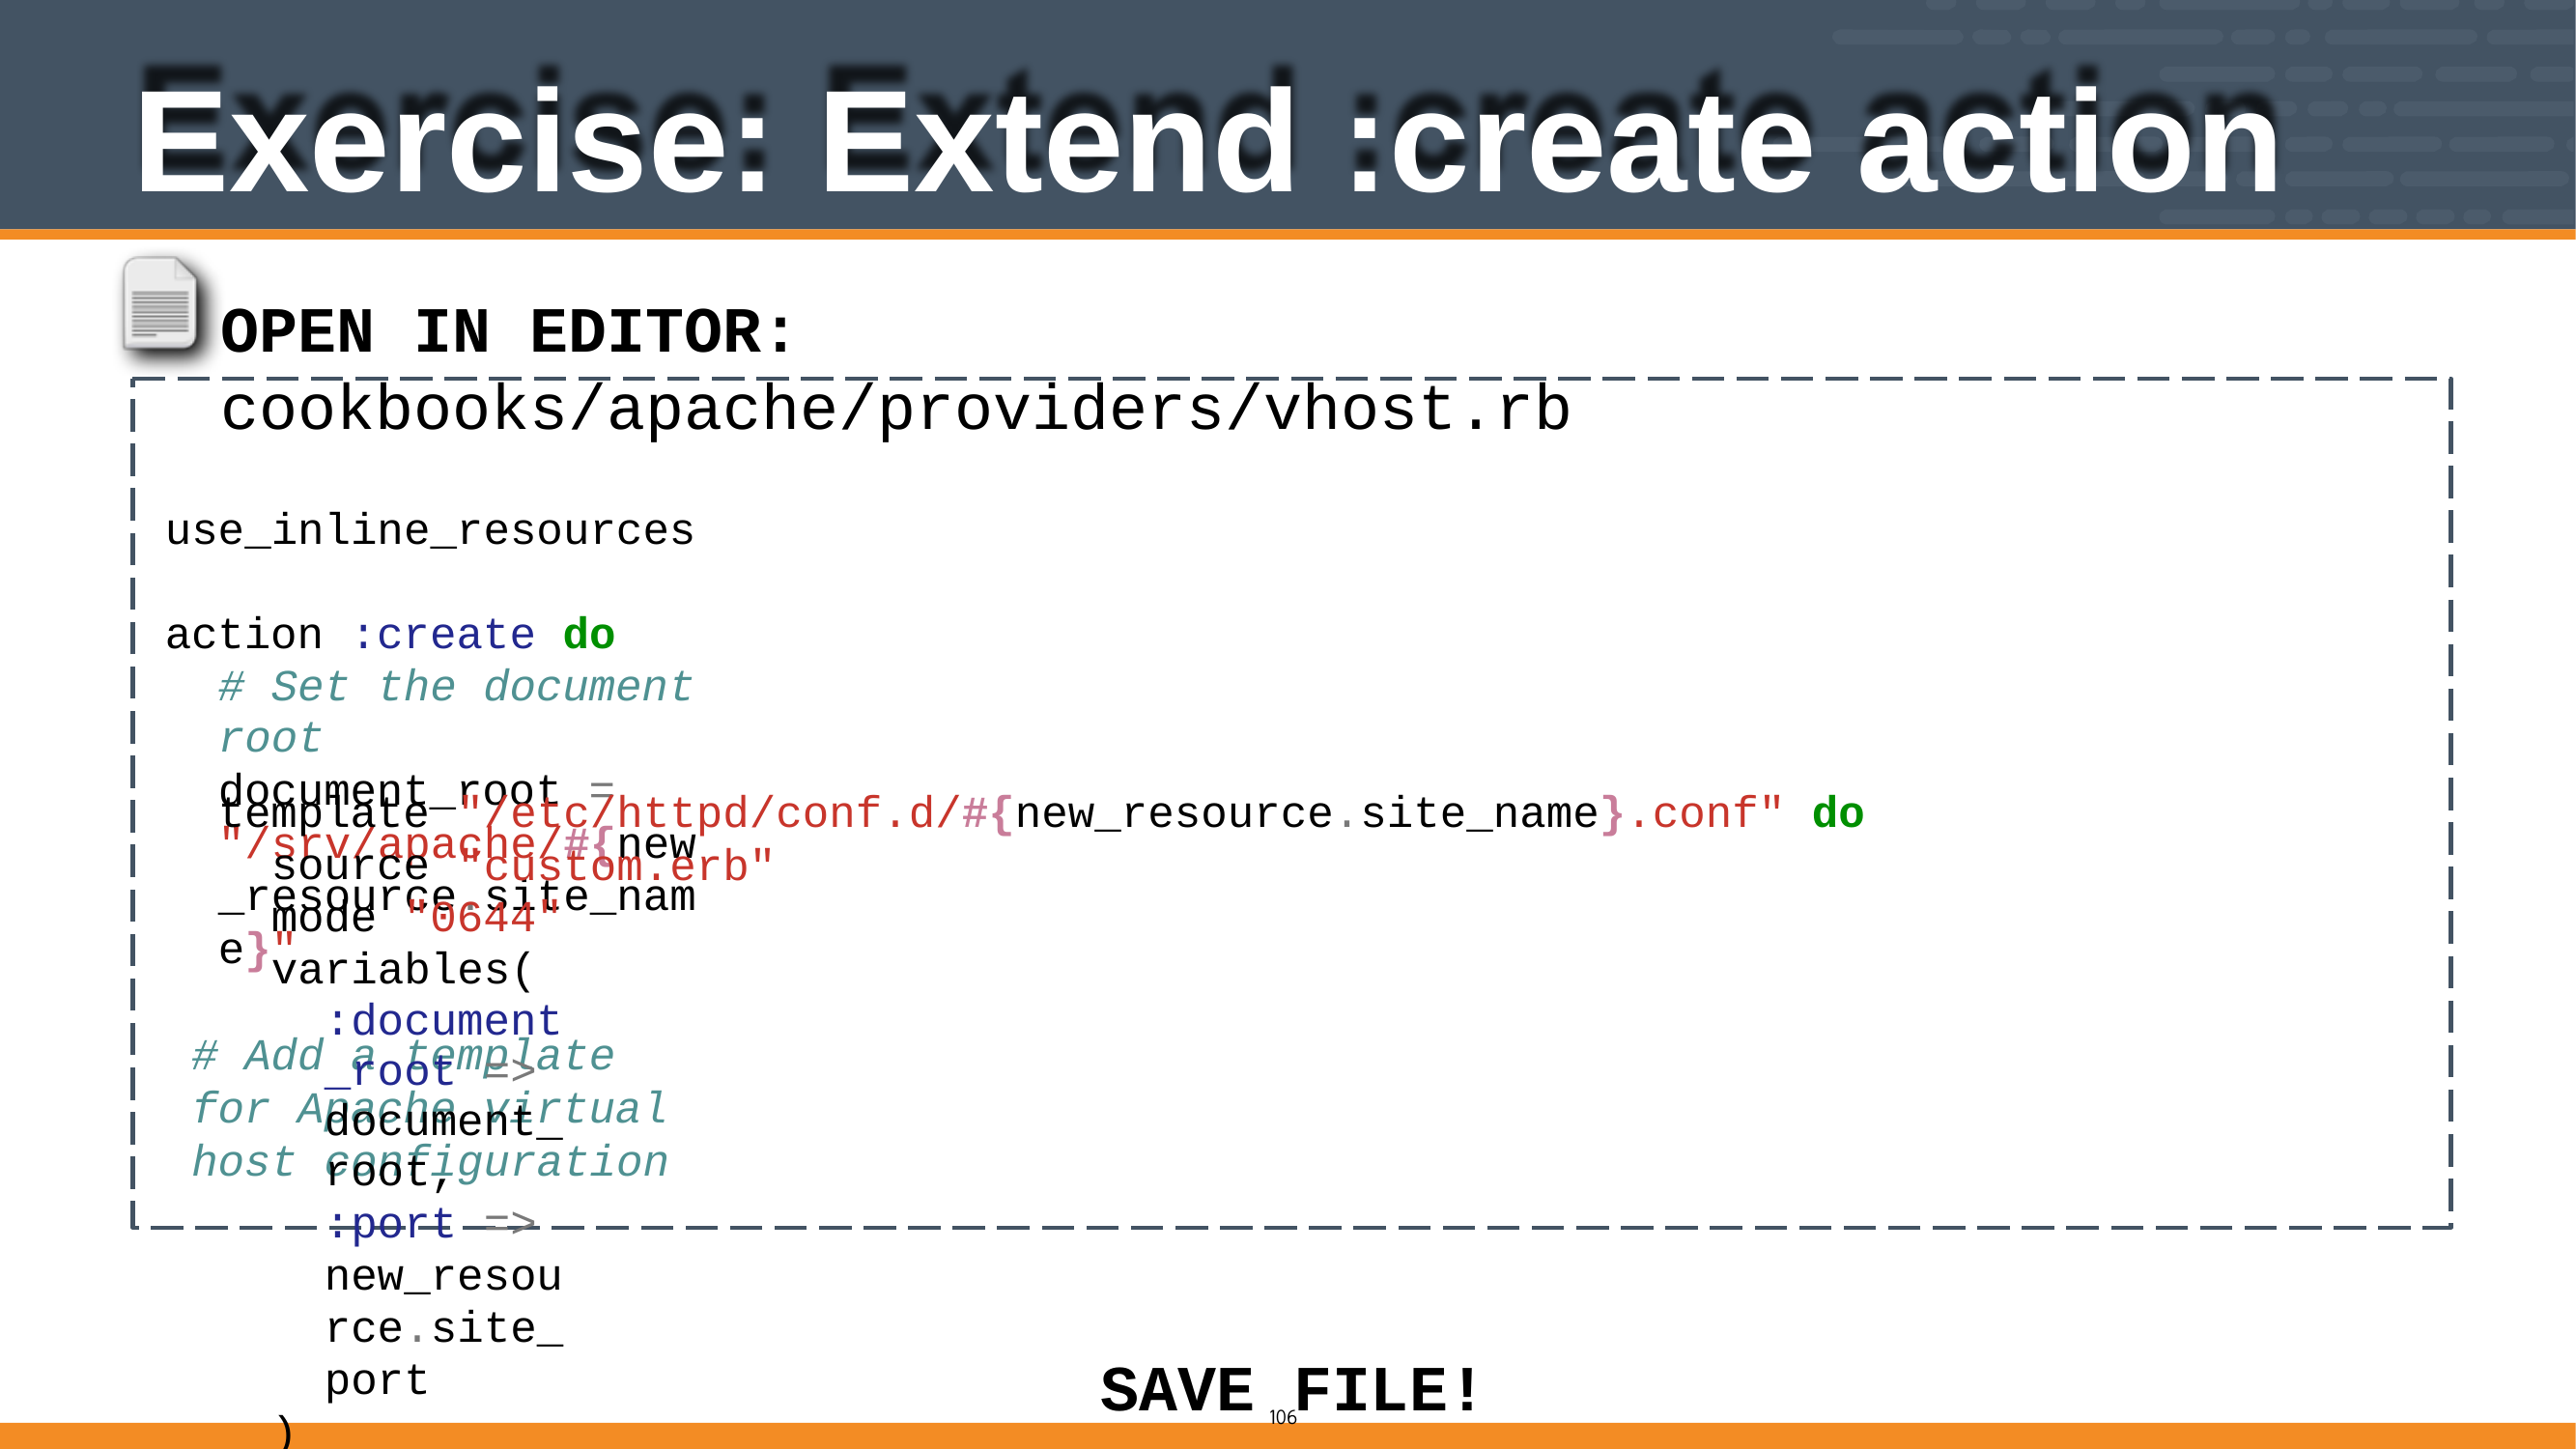

# Exercise: Extend :create action

OPEN IN EDITOR: cookbooks/apache/providers/vhost.rb
use_inline_resources action :create do
# Set the document root
document_root = "/srv/apache/#{new_resource.site_name}"

# Add a template for Apache virtual host configuration

template source
"/etc/httpd/conf.d/#{new_resource.site_name}.conf" do
"custom.erb"
mode "0644" variables(
:document_root => document_root,
:port => new_resource.site_port
)
end
SAVE FILE!
106